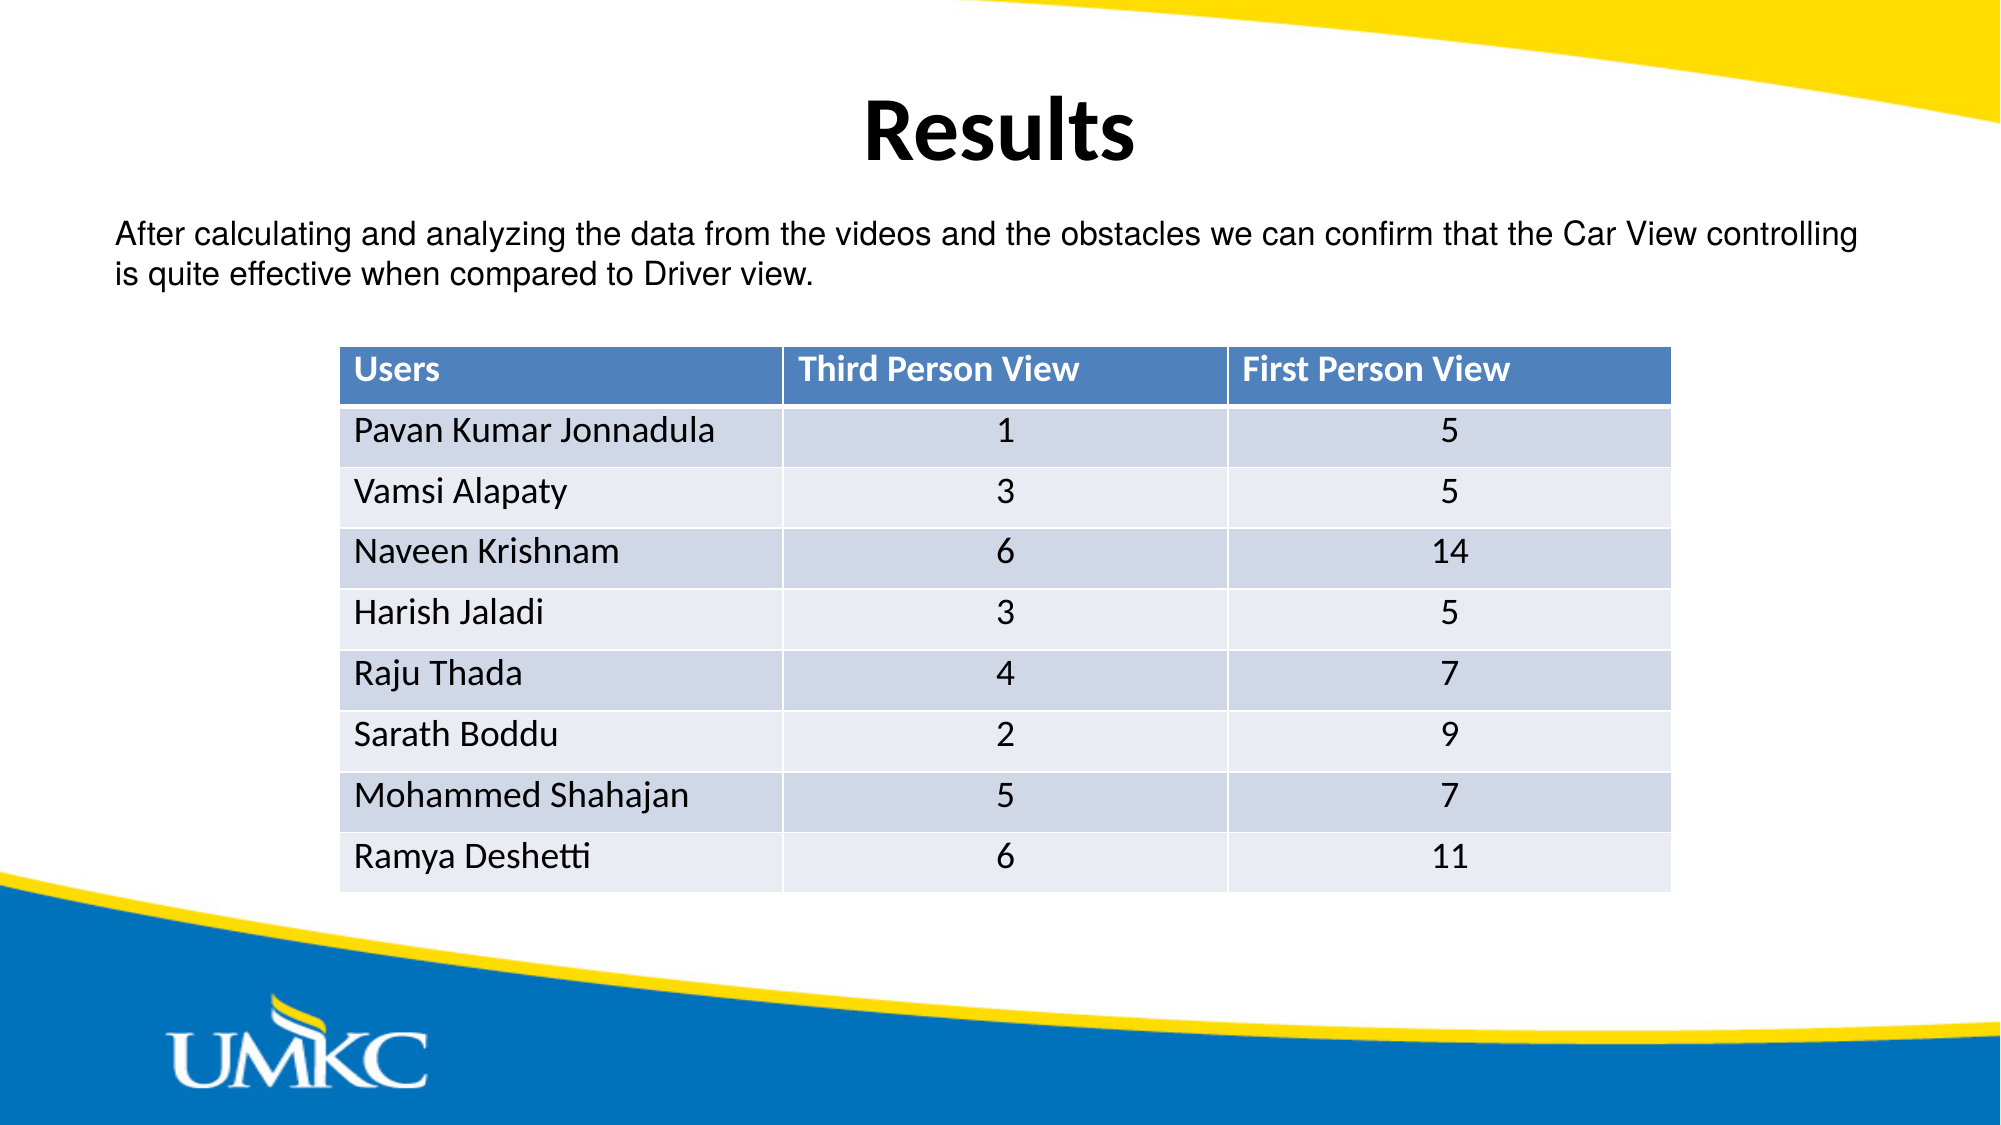

# Results
After calculating and analyzing the data from the videos and the obstacles we can confirm that the Car View controlling is quite effective when compared to Driver view.
| Users | Third Person View | First Person View |
| --- | --- | --- |
| Pavan Kumar Jonnadula | 1 | 5 |
| Vamsi Alapaty | 3 | 5 |
| Naveen Krishnam | 6 | 14 |
| Harish Jaladi | 3 | 5 |
| Raju Thada | 4 | 7 |
| Sarath Boddu | 2 | 9 |
| Mohammed Shahajan | 5 | 7 |
| Ramya Deshetti | 6 | 11 |